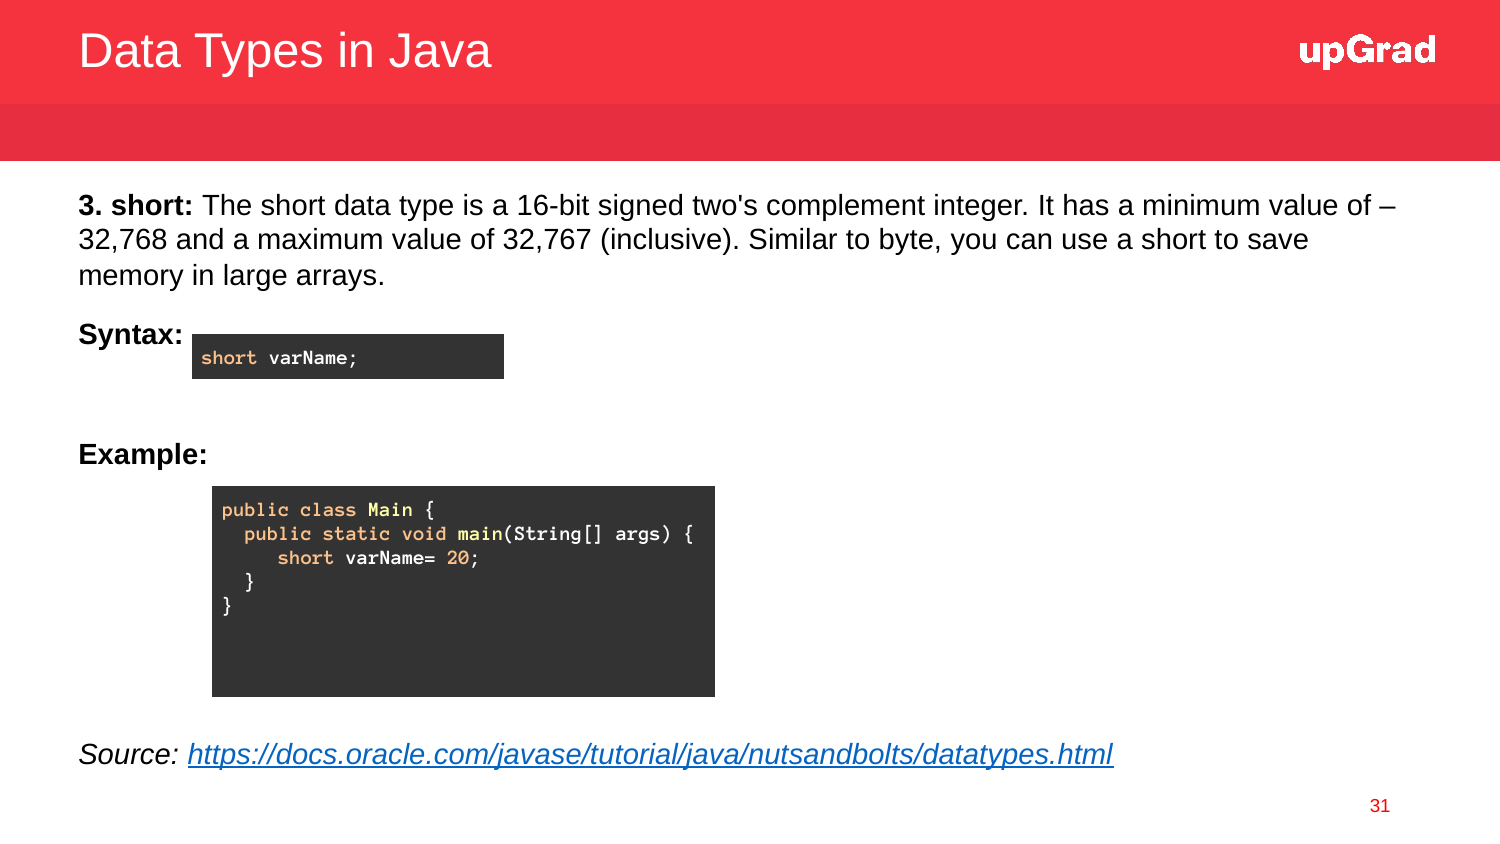

Data Types in Java

3. short: The short data type is a 16-bit signed two's complement integer. It has a minimum value of –32,768 and a maximum value of 32,767 (inclusive). Similar to byte, you can use a short to save memory in large arrays.
Syntax:

Example:

Source: https://docs.oracle.com/javase/tutorial/java/nutsandbolts/datatypes.html

| short varName; |
| --- |
| public class Main { public static void main(String[] args) { short varName= 20; } } |
| --- |
31